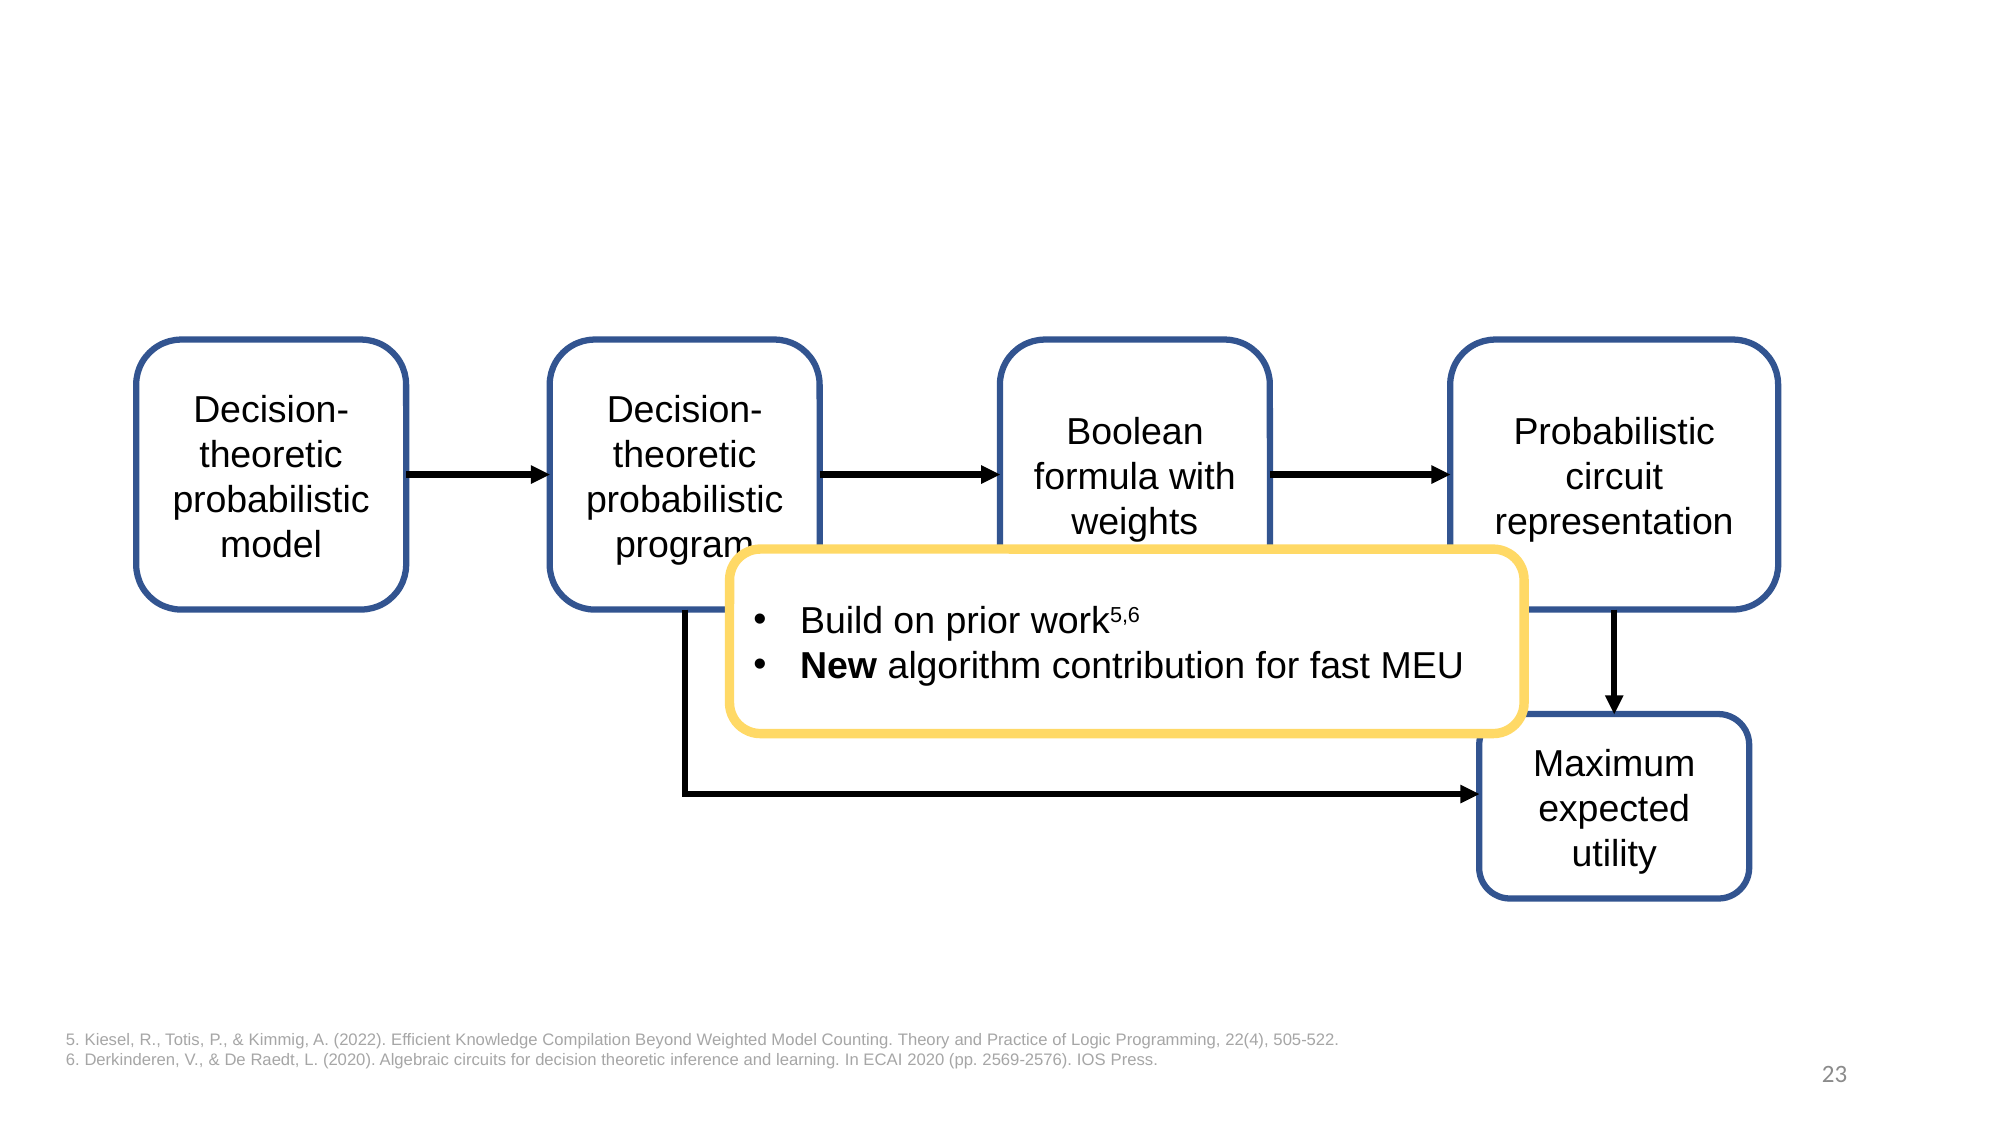

Decision-theoretic probabilistic model
Decision-theoretic probabilistic program
Boolean formula with weights
Probabilistic circuit representation
Build on prior work5,6
New algorithm contribution for fast MEU
Maximum expected utility
5. Kiesel, R., Totis, P., & Kimmig, A. (2022). Efficient Knowledge Compilation Beyond Weighted Model Counting. Theory and Practice of Logic Programming, 22(4), 505-522.
6. Derkinderen, V., & De Raedt, L. (2020). Algebraic circuits for decision theoretic inference and learning. In ECAI 2020 (pp. 2569-2576). IOS Press.
23